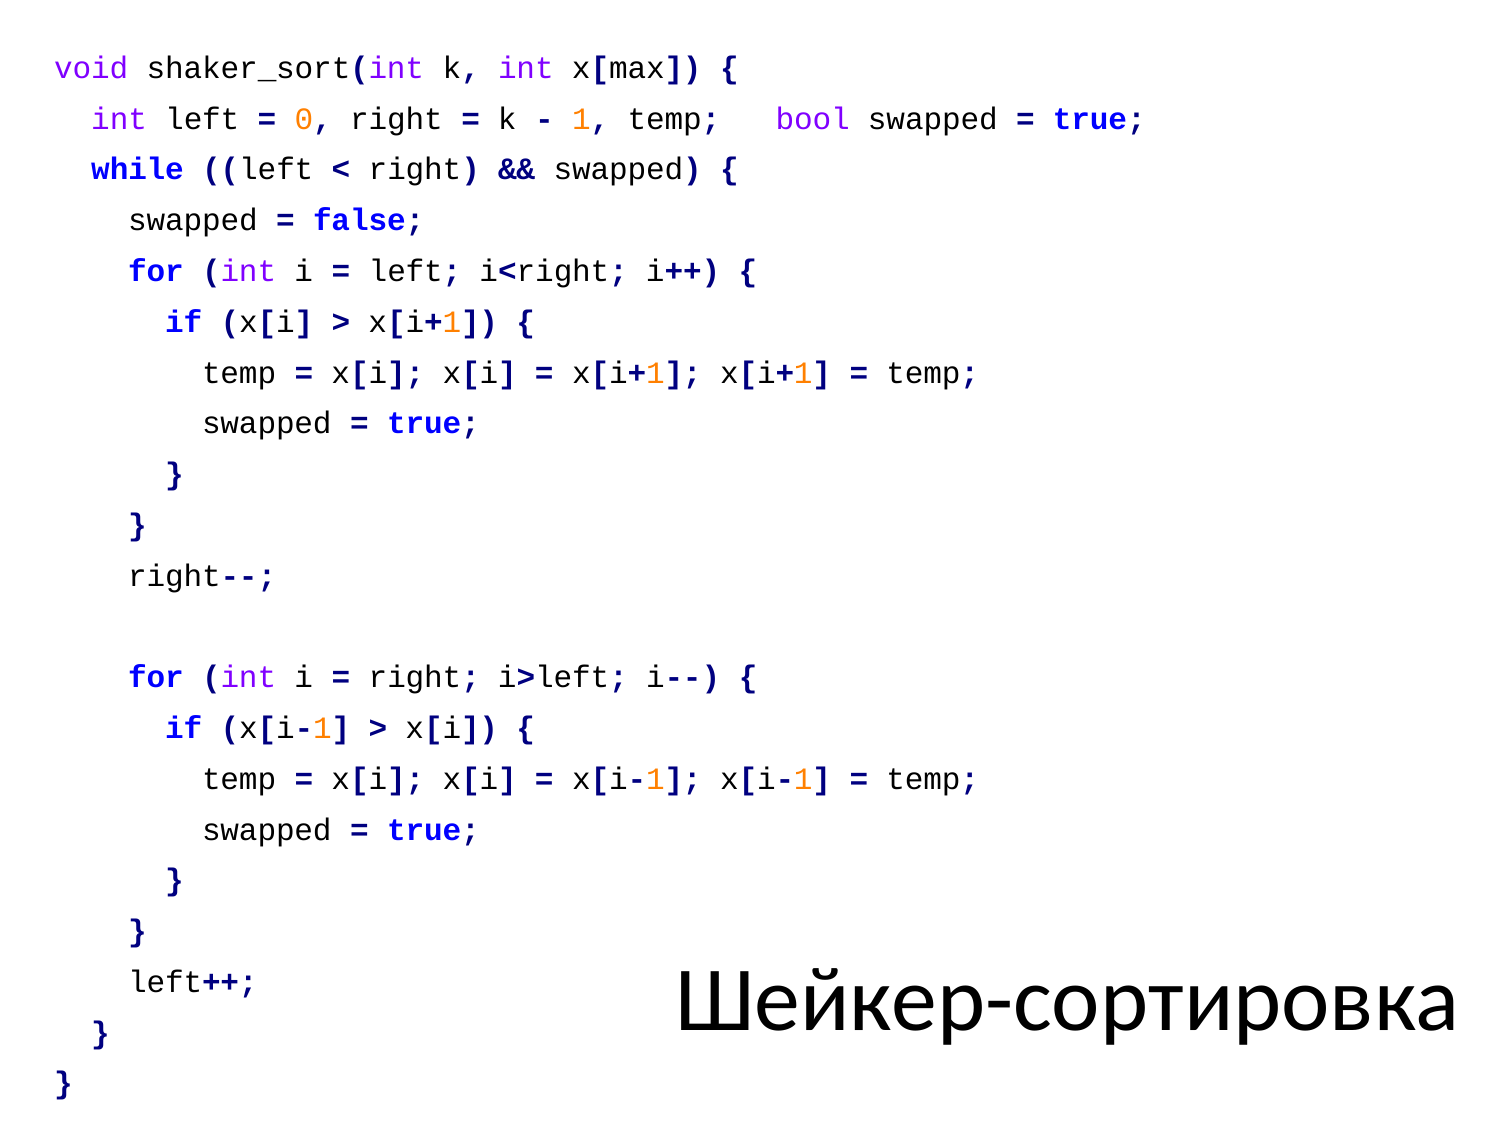

void shaker_sort(int k, int x[max]) {
  int left = 0, right = k - 1, temp;   bool swapped = true;
  while ((left < right) && swapped) {
    swapped = false;
    for (int i = left; i<right; i++) {
      if (x[i] > x[i+1]) {
        temp = x[i]; x[i] = x[i+1]; x[i+1] = temp;
        swapped = true;
      }
    }
    right--;

    for (int i = right; i>left; i--) {
      if (x[i-1] > x[i]) {
        temp = x[i]; x[i] = x[i-1]; x[i-1] = temp;
        swapped = true;
      }
    }
    left++;
  }
}

# Шейкер-сортировка